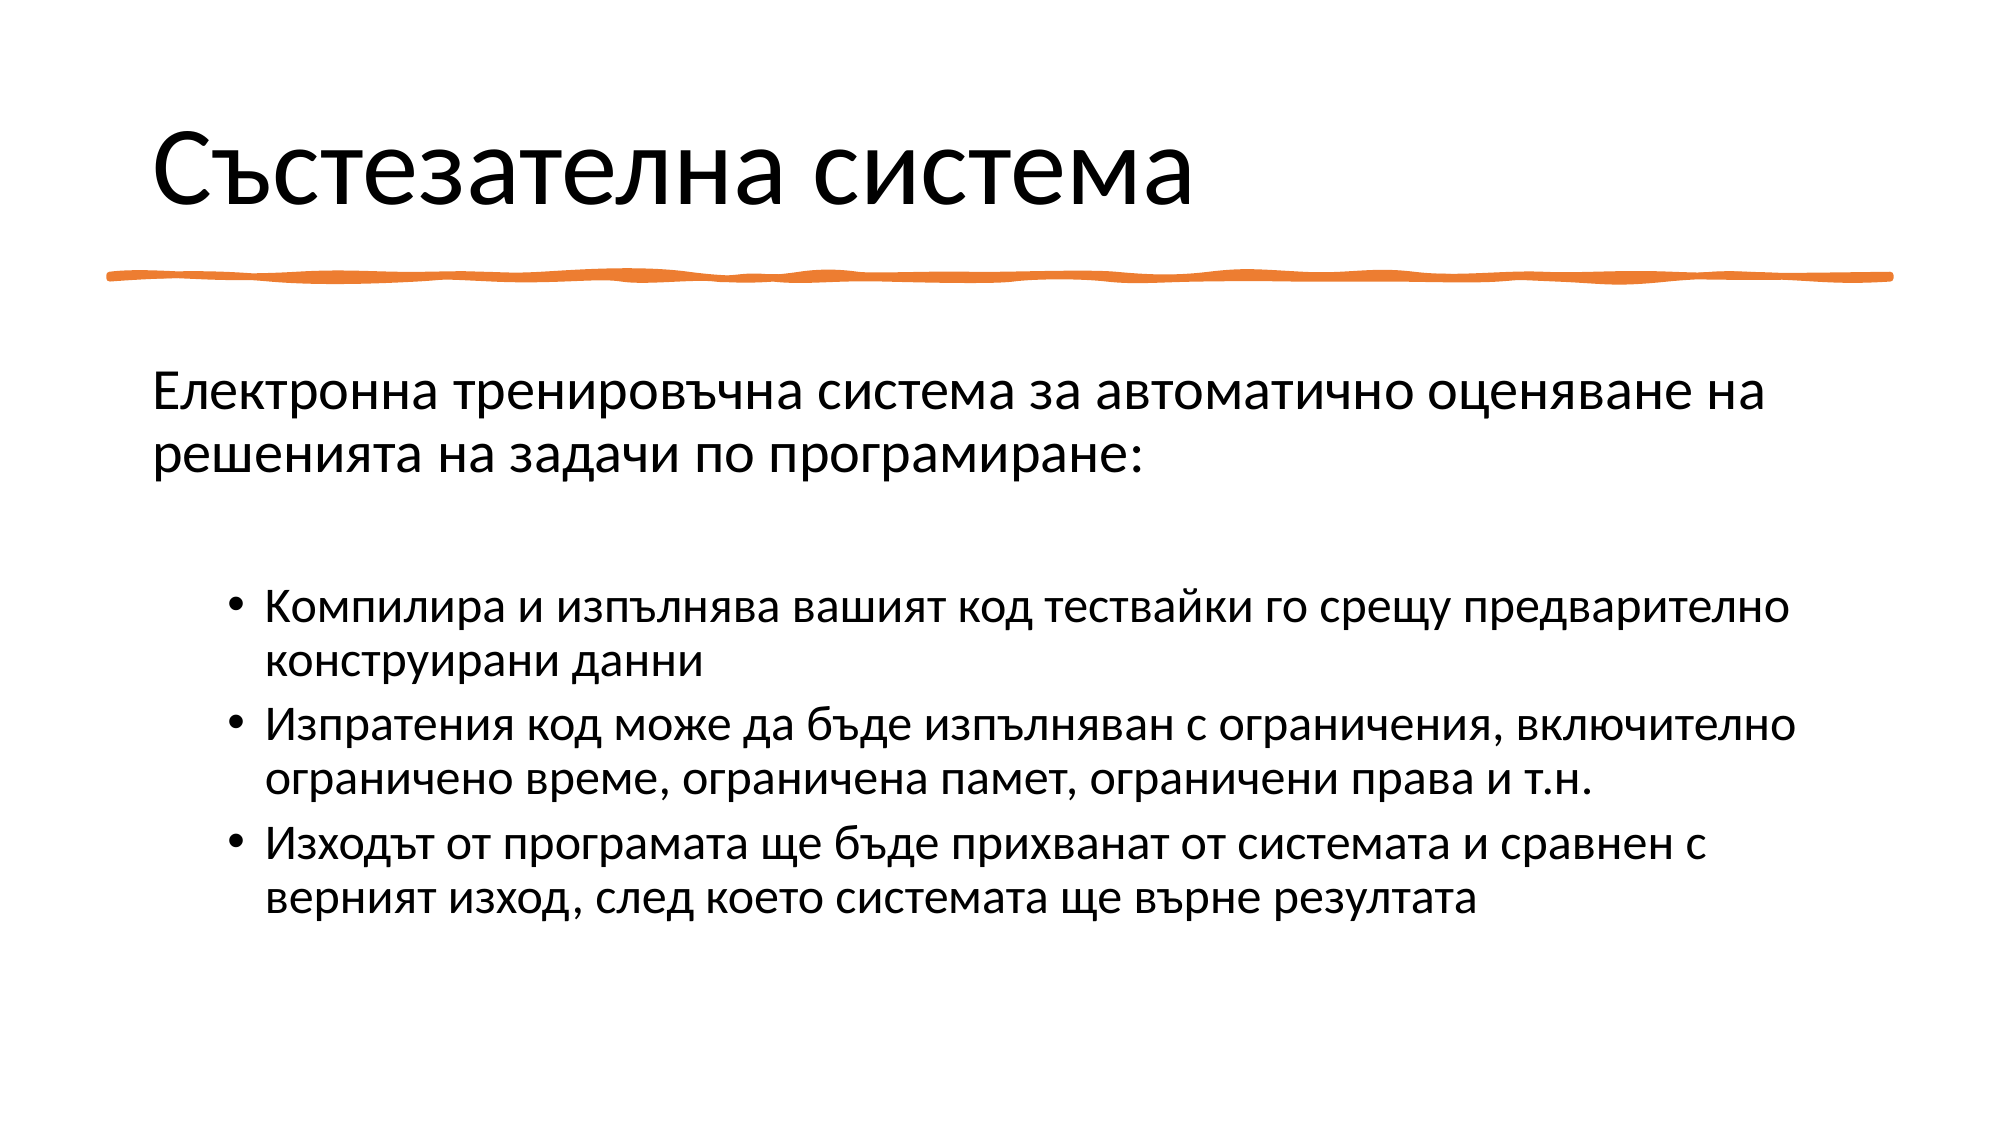

# Състезателна система

Електронна тренировъчна система за автоматично оценяване на решенията на задачи по програмиране:

Kомпилира и изпълнява вашият код тествайки го срещу предварително конструирани данни
Изпратения код може да бъде изпълняван с ограничения, включително ограничено време, ограничена памет, ограничени права и т.н.
Изходът от програмата ще бъде прихванат от системата и сравнен с верният изход, след което системата ще върне резултата